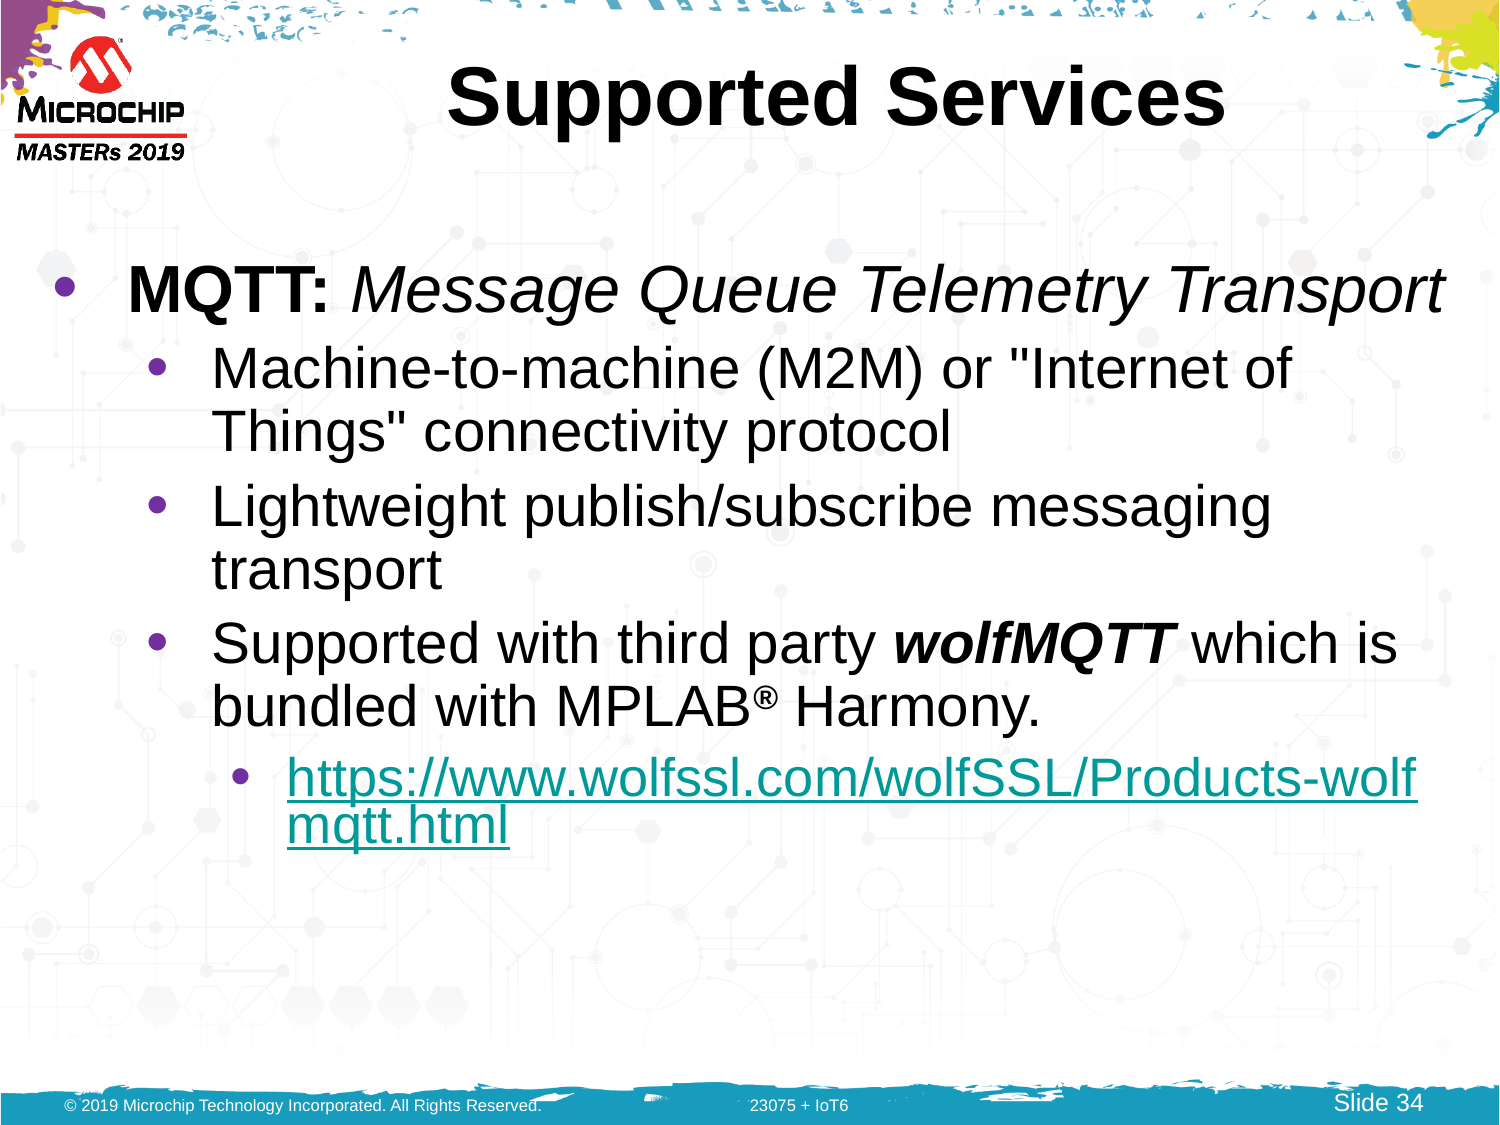

# Supported Services
MQTT: Message Queue Telemetry Transport
Machine-to-machine (M2M) or "Internet of Things" connectivity protocol
Lightweight publish/subscribe messaging transport
Supported with third party wolfMQTT which is bundled with MPLAB® Harmony.
https://www.wolfssl.com/wolfSSL/Products-wolfmqtt.html